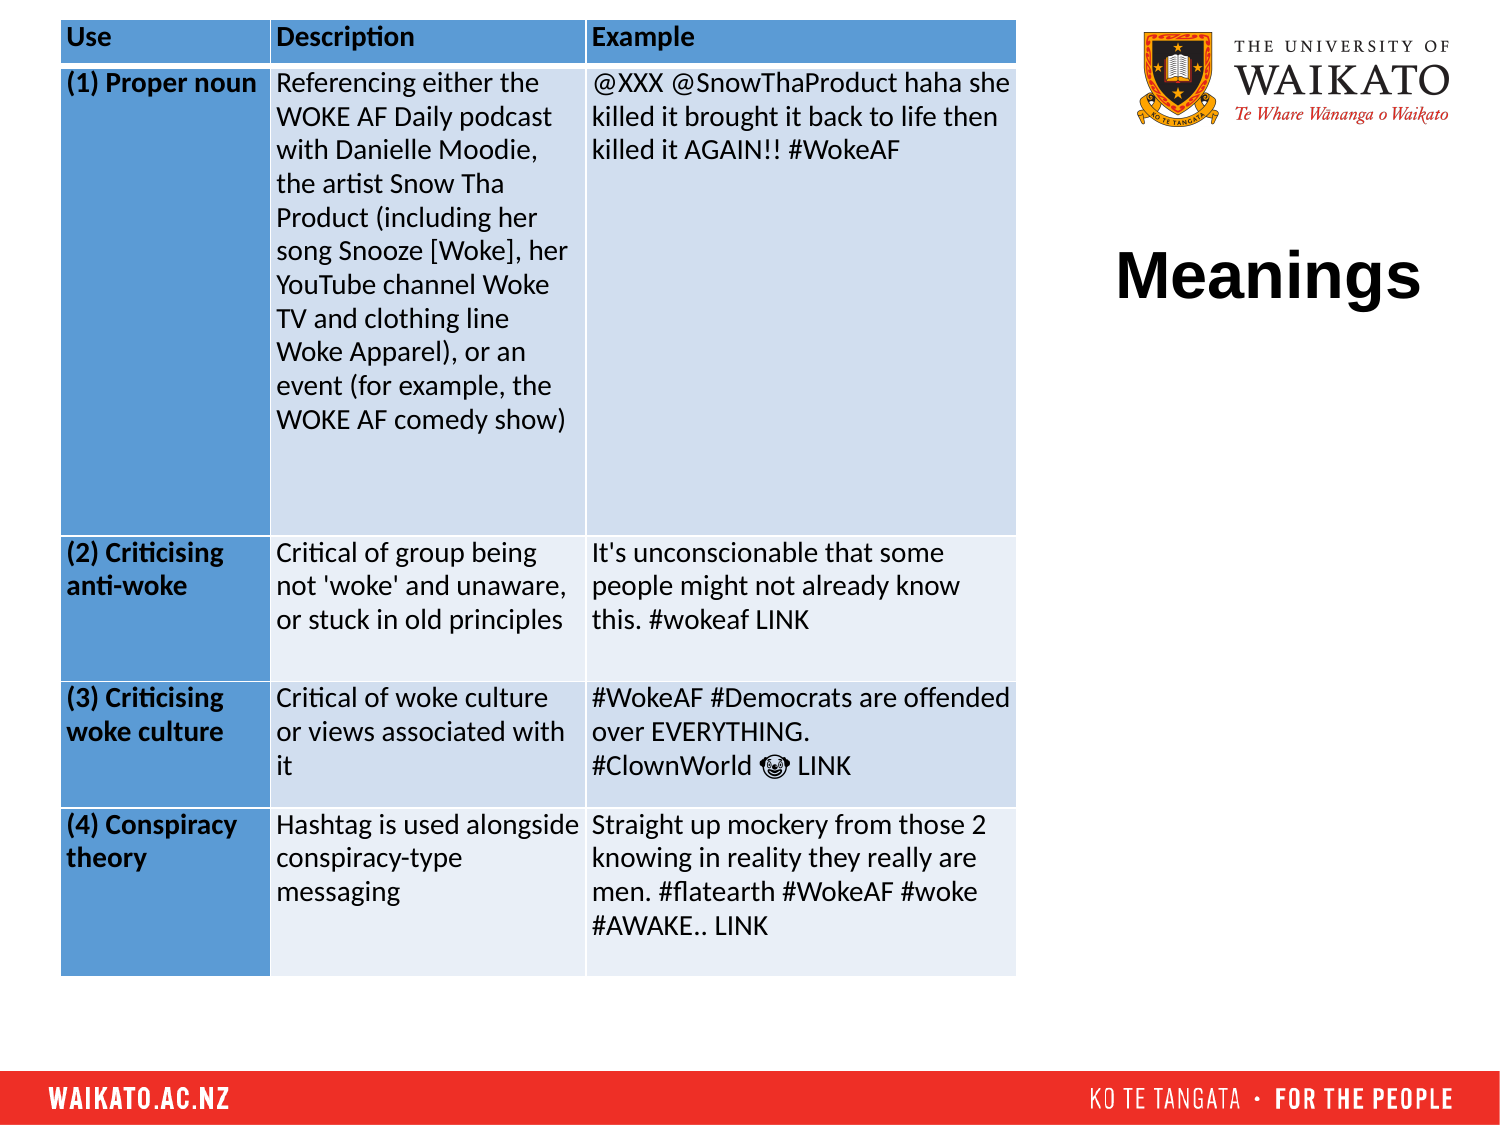

| Use | Description | Example |
| --- | --- | --- |
| (1) Proper noun | Referencing either the WOKE AF Daily podcast with Danielle Moodie, the artist Snow Tha Product (including her song Snooze [Woke], her YouTube channel Woke TV and clothing line Woke Apparel), or an event (for example, the WOKE AF comedy show) | @XXX @SnowThaProduct haha she killed it brought it back to life then killed it AGAIN!! #WokeAF |
| (2) Criticising anti-woke | Critical of group being not 'woke' and unaware, or stuck in old principles | It's unconscionable that some people might not already know this. #wokeaf LINK |
| (3) Criticising woke culture | Critical of woke culture or views associated with it | #WokeAF #Democrats are offended over EVERYTHING. #ClownWorld 🤡 LINK |
| (4) Conspiracy theory | Hashtag is used alongside conspiracy-type messaging | Straight up mockery from those 2 knowing in reality they really are men. #flatearth #WokeAF #woke #AWAKE.. LINK |
# Meanings